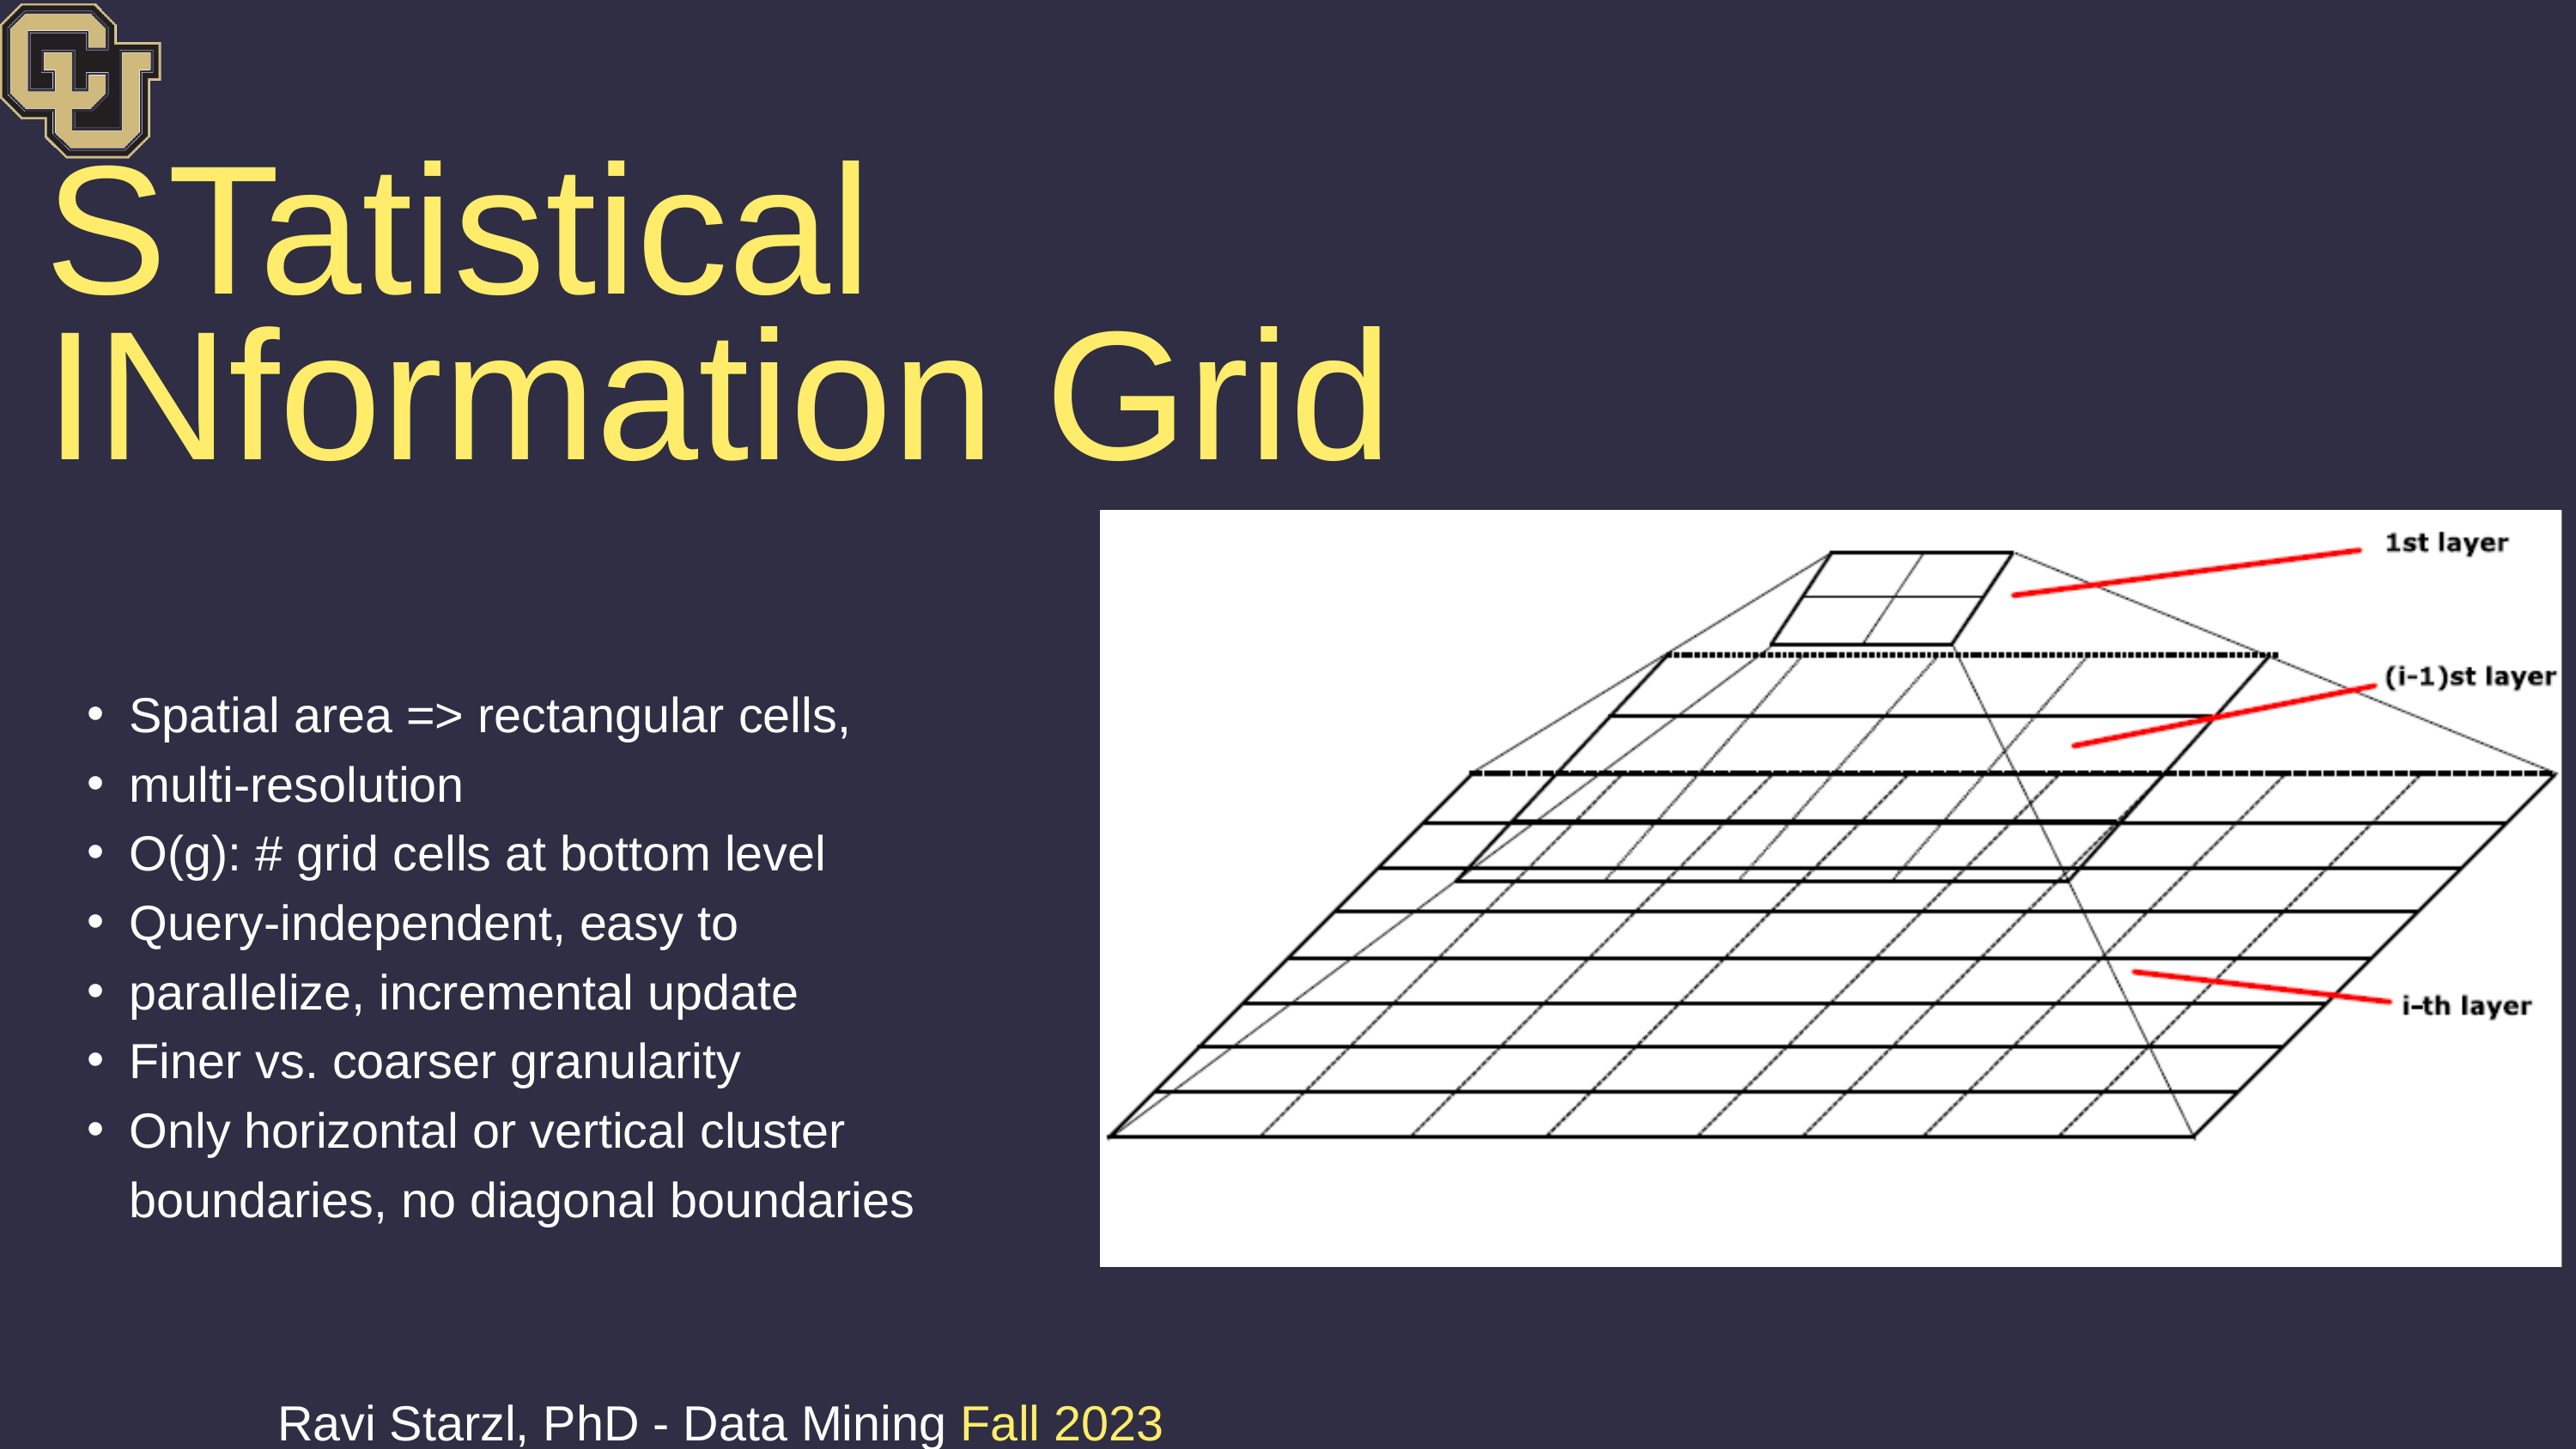

STatistical INformation Grid

Spatial area => rectangular cells,
multi-resolution
O(g): # grid cells at bottom level
Query-independent, easy to
parallelize, incremental update
Finer vs. coarser granularity
Only horizontal or vertical cluster boundaries, no diagonal boundaries

Ravi Starzl, PhD - Data Mining Fall 2023